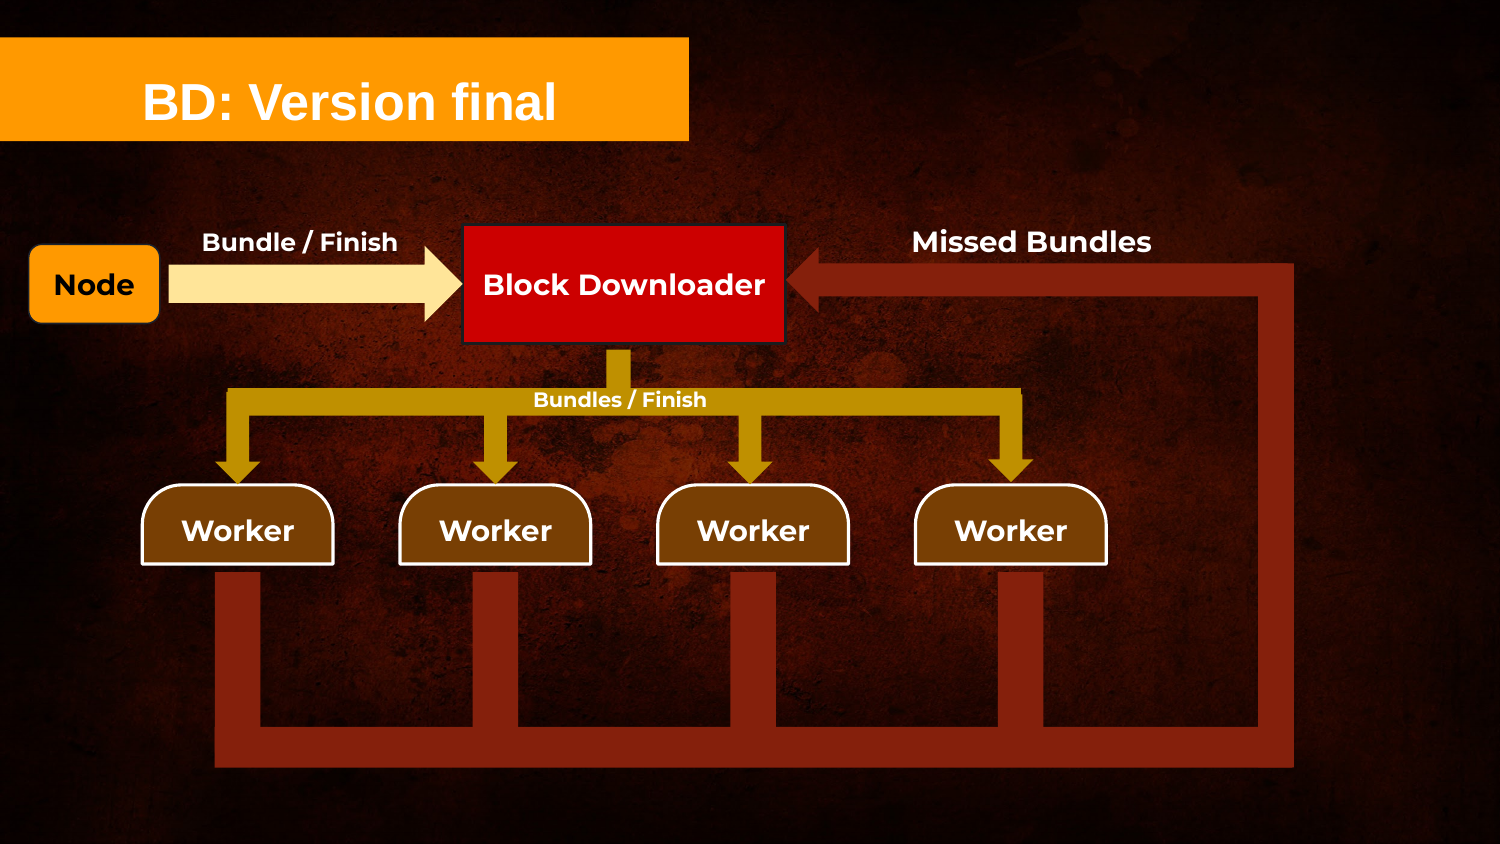

BD: Version final
Missed Bundles
Bundle / Finish
Block Downloader
Node

Bundles / Finish

Worker
Worker
Worker
Worker